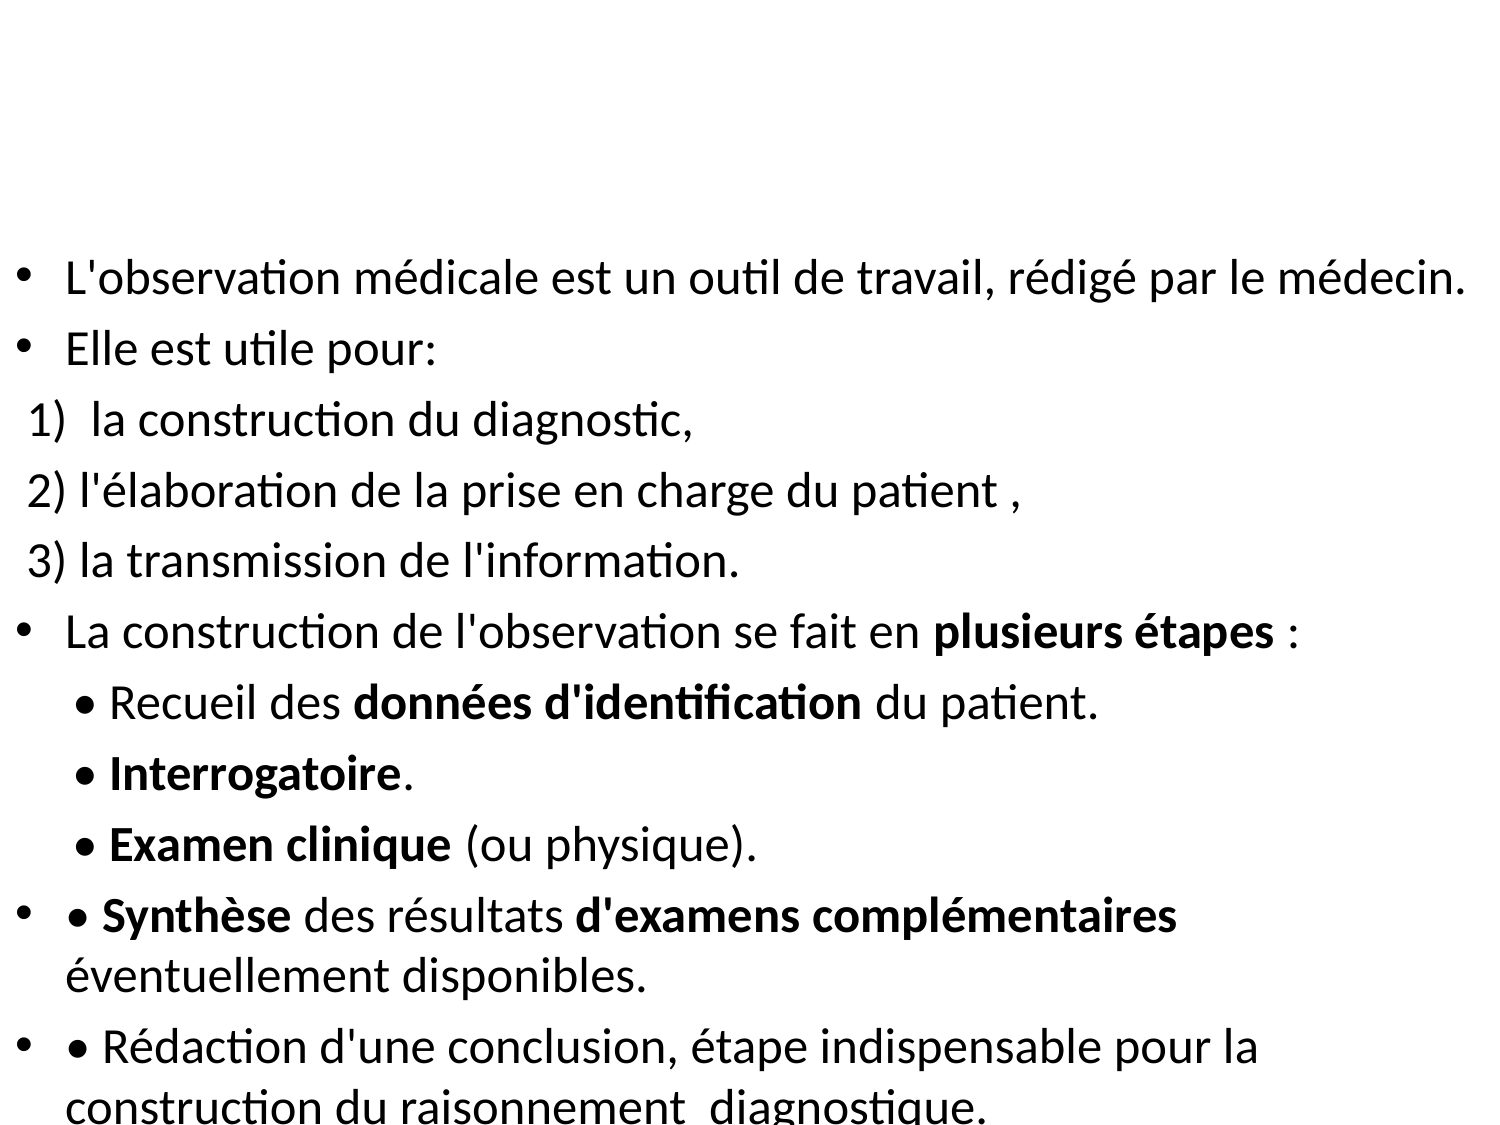

#
L'observation médicale est un outil de travail, rédigé par le médecin.
Elle est utile pour:
 1)  la construction du diagnostic,
 2) l'élaboration de la prise en charge du patient ,
 3) la transmission de l'information.
La construction de l'observation se fait en plusieurs étapes :
     • Recueil des données d'identification du patient.
     • Interrogatoire.
     • Examen clinique (ou physique).
• Synthèse des résultats d'examens complémentaires éventuellement disponibles.
• Rédaction d'une conclusion, étape indispensable pour la construction du raisonnement  diagnostique.